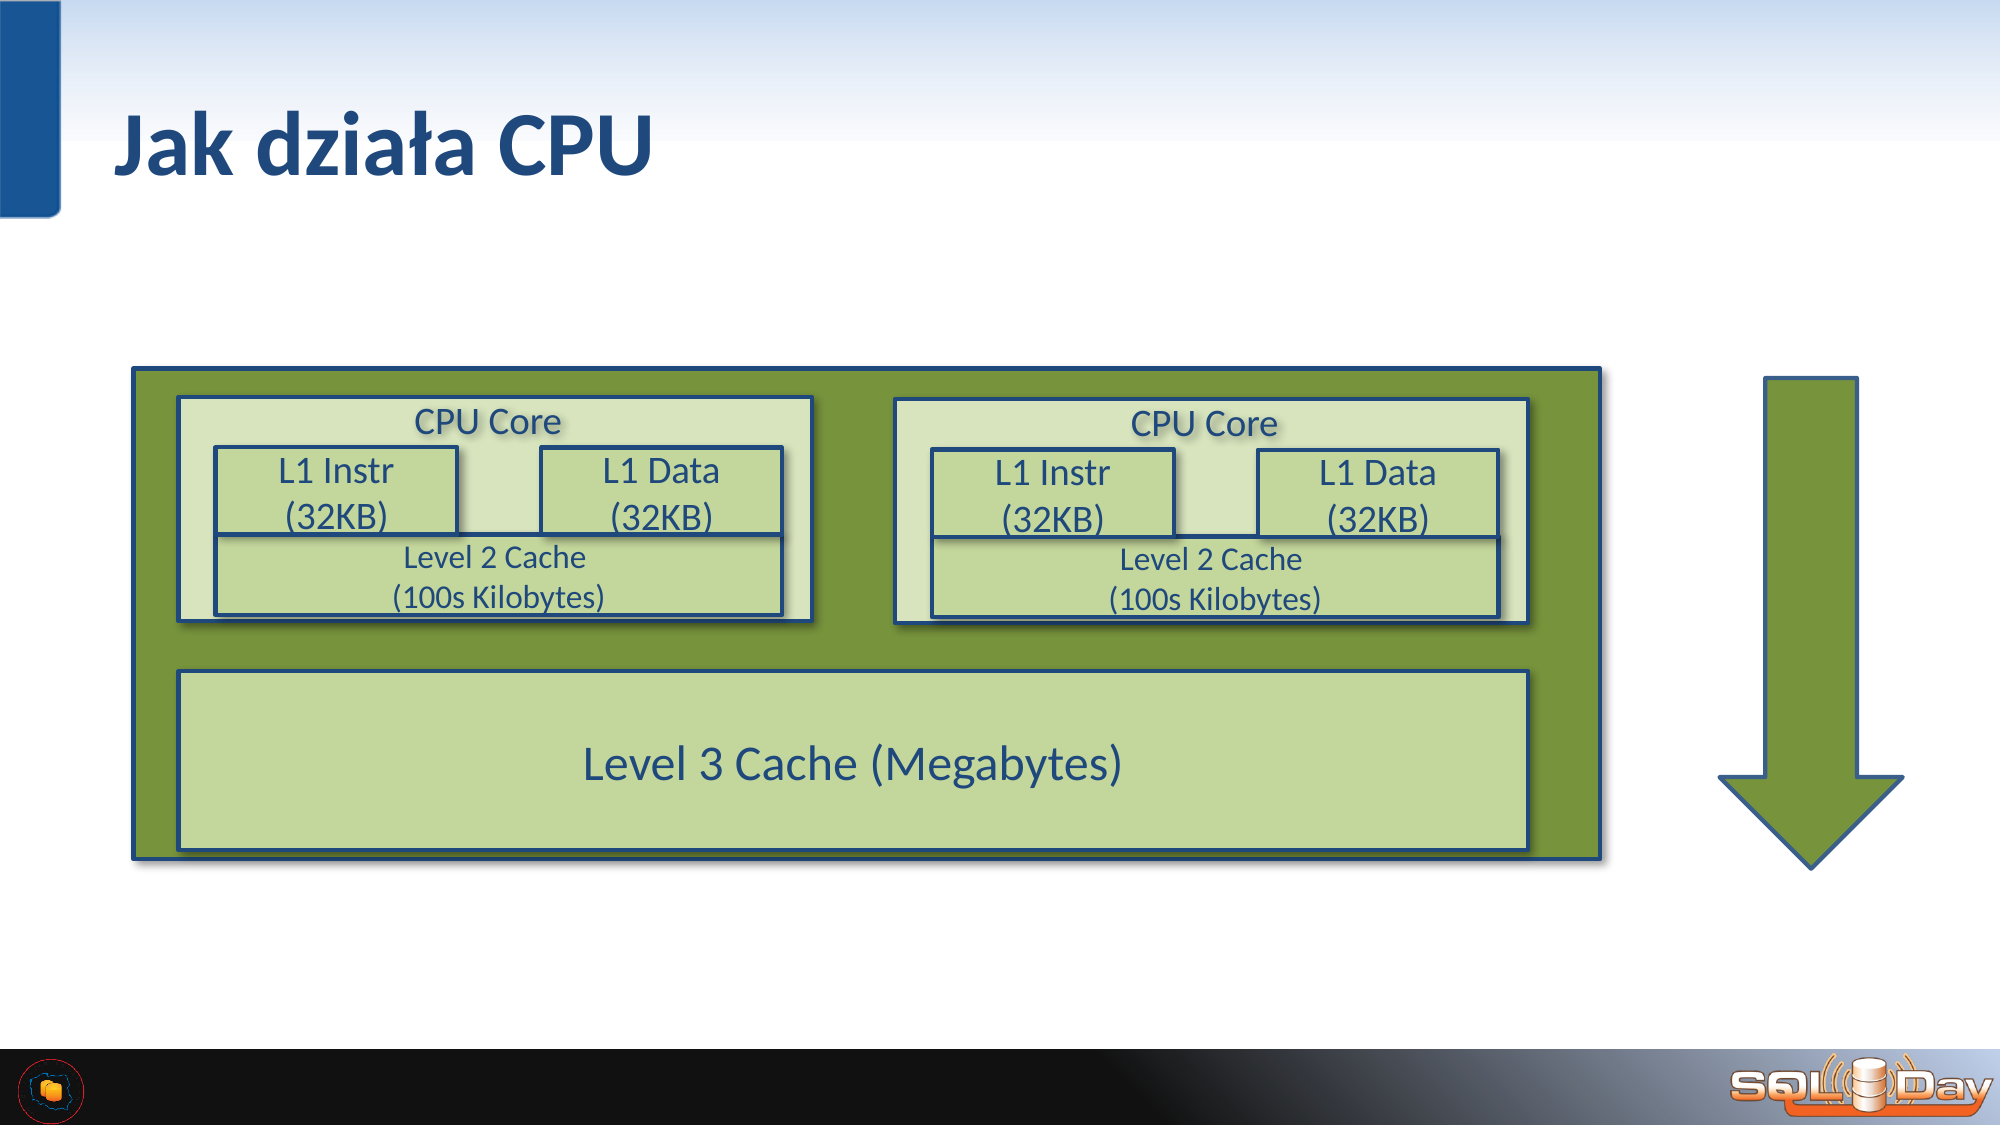

# Jak działa CPU

CPU Core
CPU Core

L1 Instr (32KB)
L1 Data (32KB)
L1 Instr (32KB)
L1 Data (32KB)
Level 2 Cache
(100s Kilobytes)
Level 2 Cache
(100s Kilobytes)
Level 3 Cache (Megabytes)